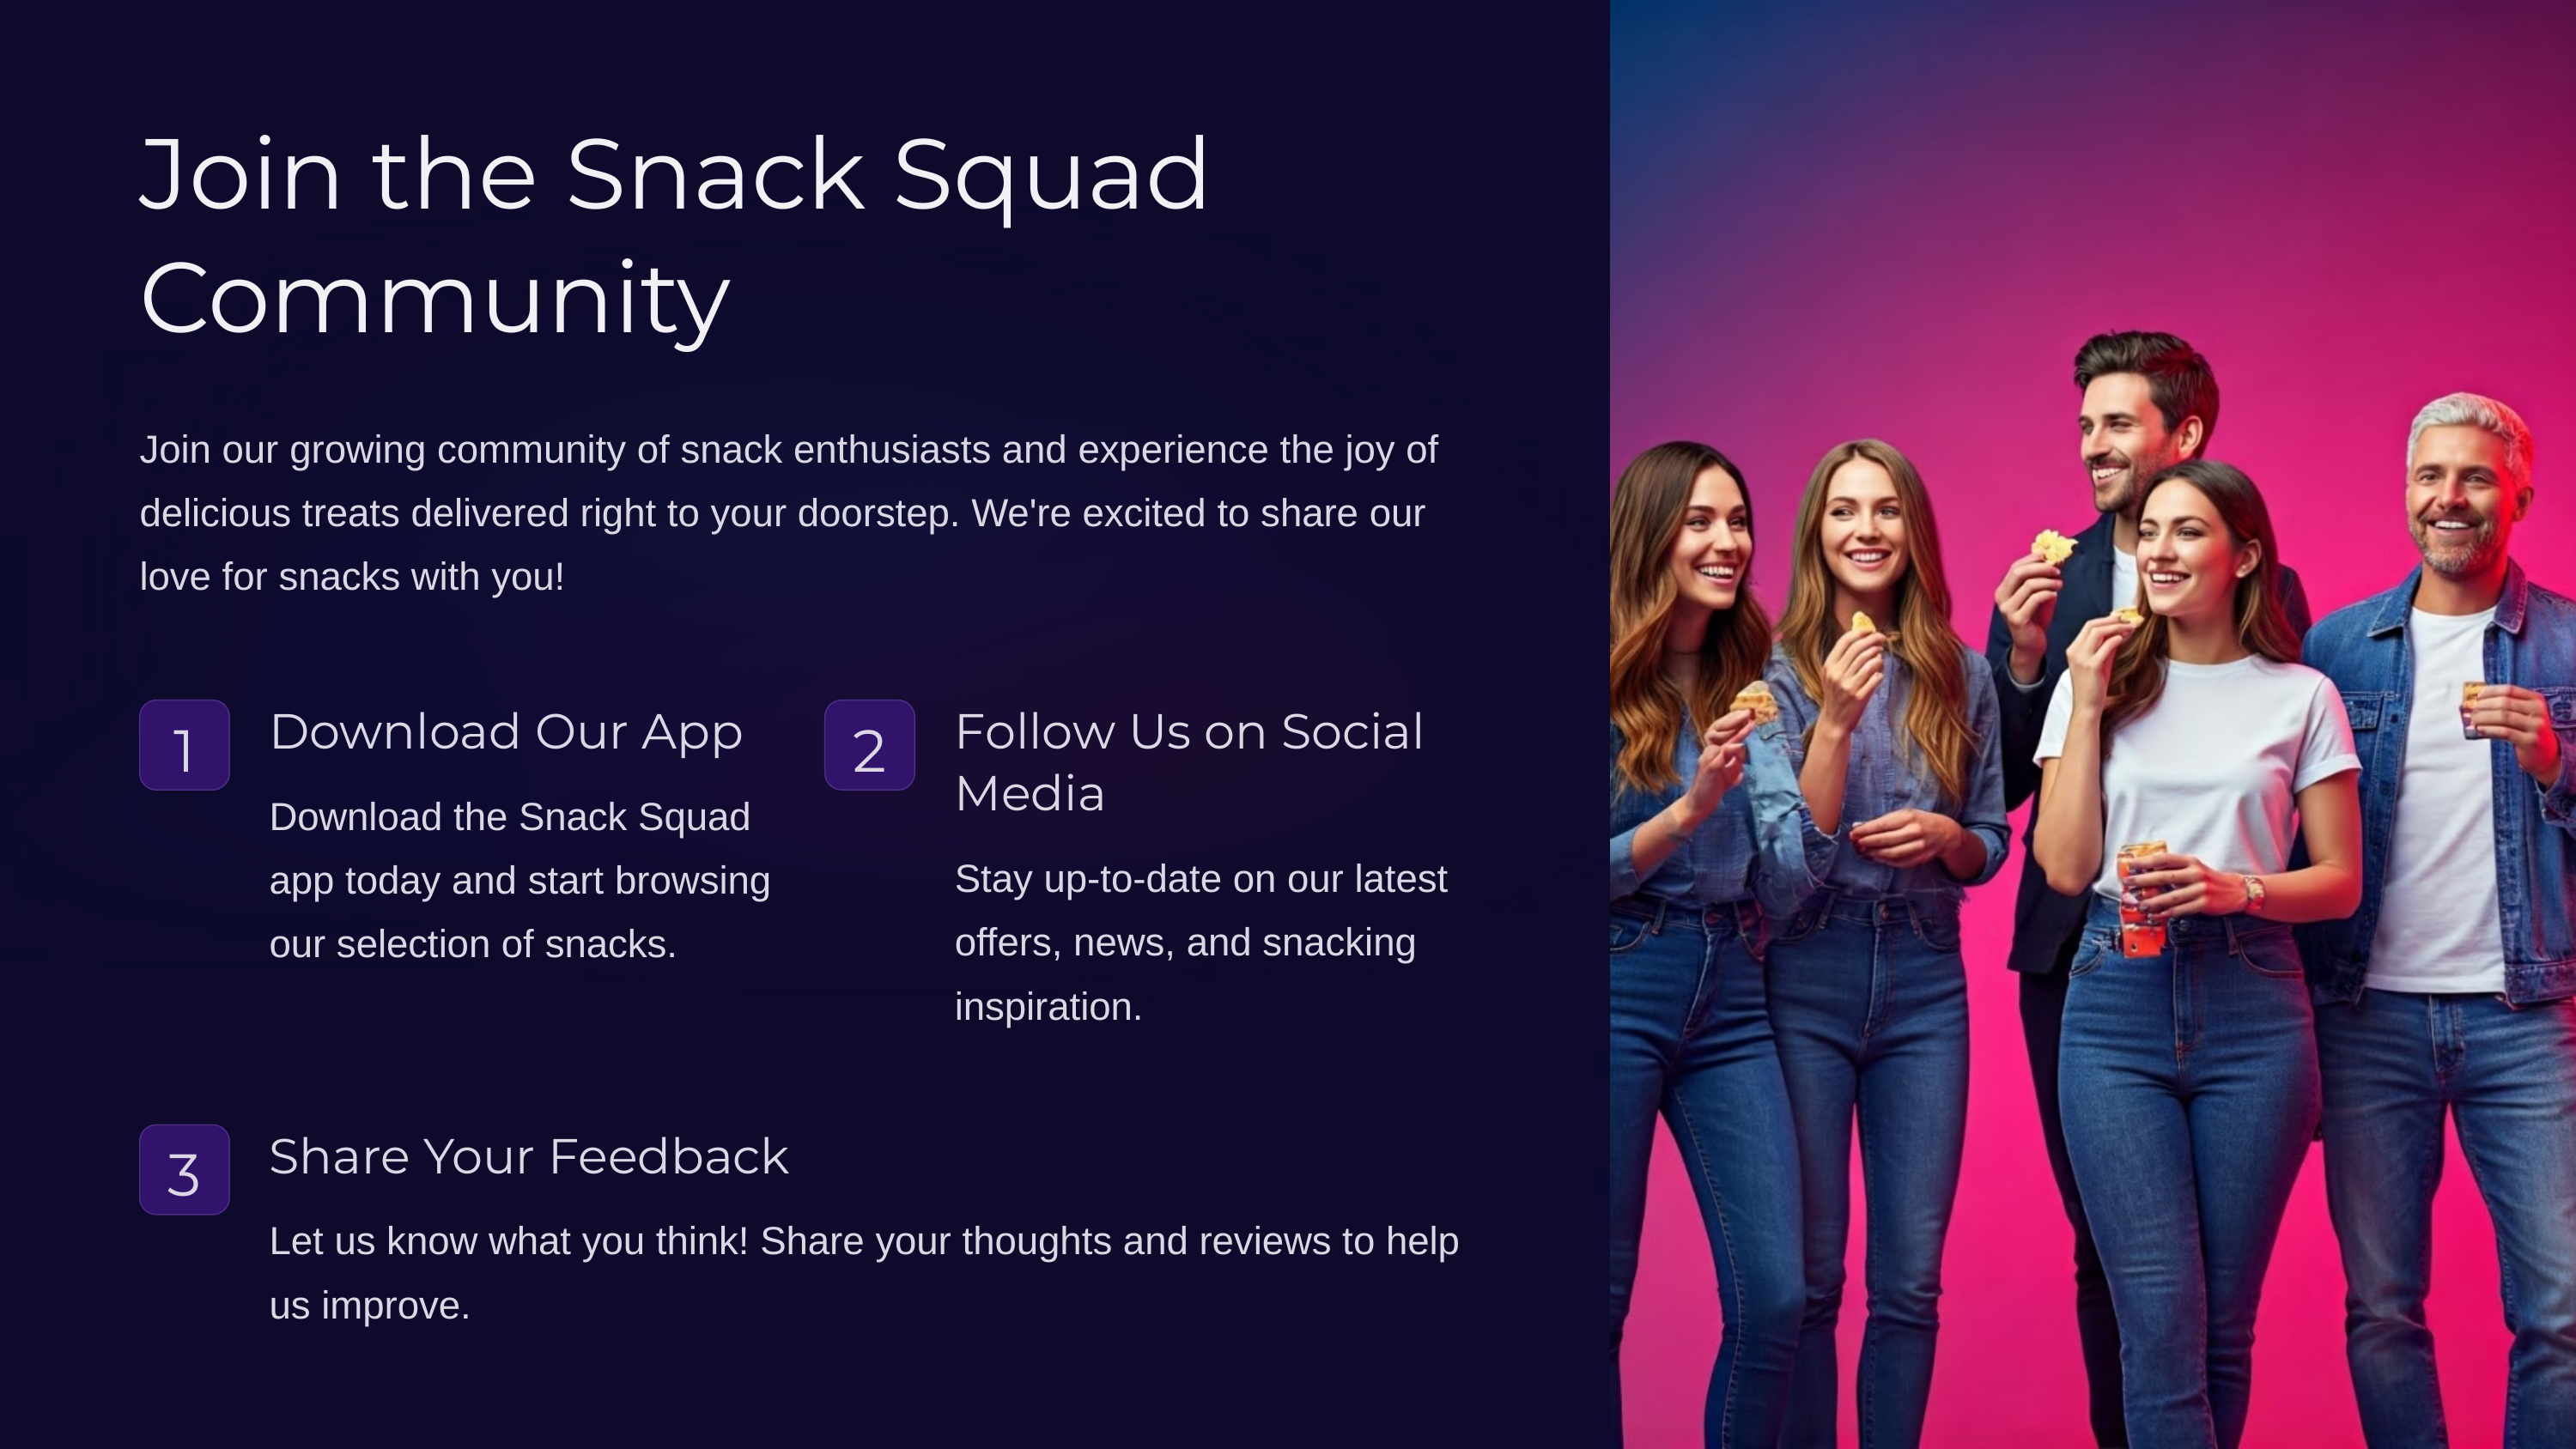

Join the Snack Squad Community
Join our growing community of snack enthusiasts and experience the joy of delicious treats delivered right to your doorstep. We're excited to share our love for snacks with you!
Download Our App
Follow Us on Social Media

1
2
Download the Snack Squad app today and start browsing our selection of snacks.
Stay up-to-date on our latest offers, news, and snacking inspiration.
Share Your Feedback

3
Let us know what you think! Share your thoughts and reviews to help us improve.